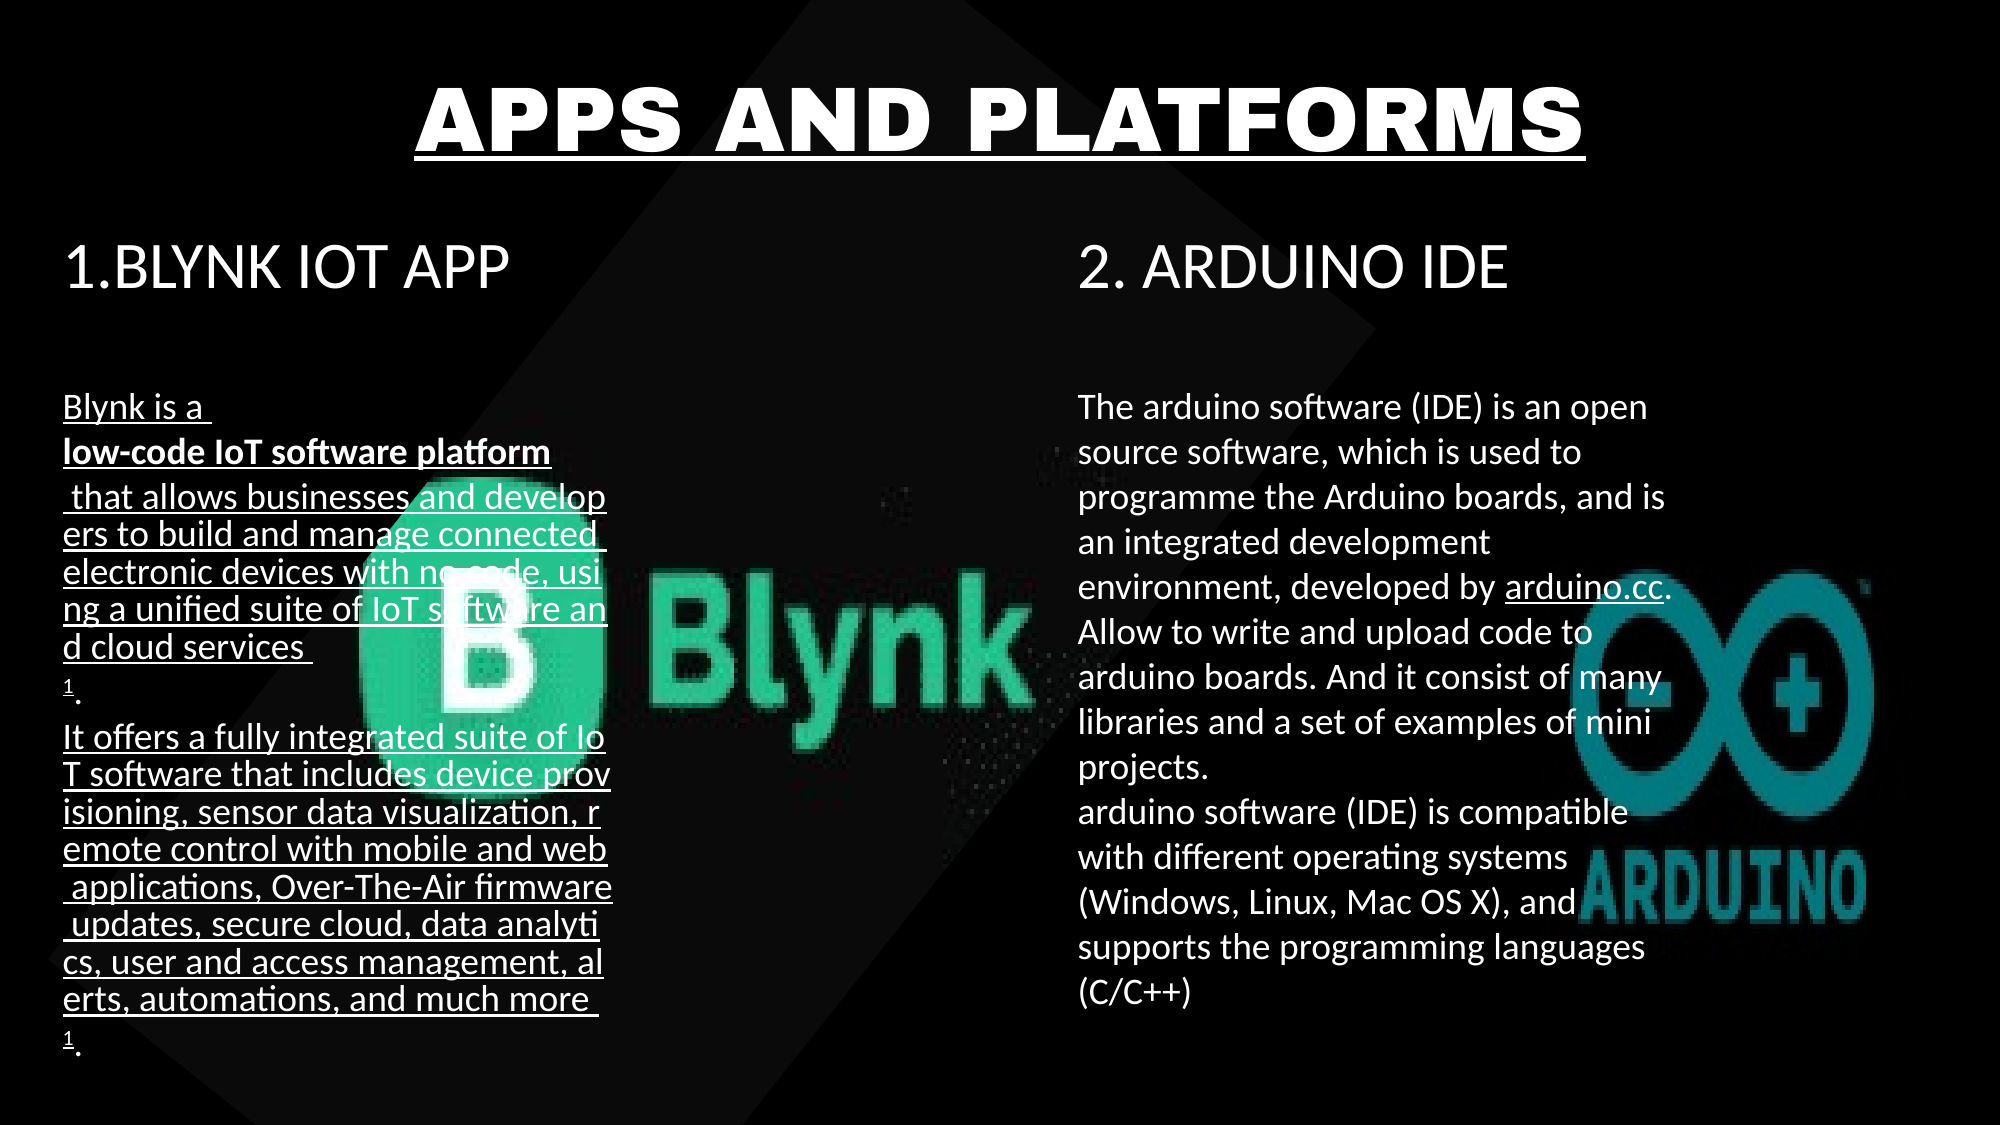

APPS AND PLATFORMS
1.BLYNK IOT APP

Blynk is a low-code IoT software platform that allows businesses and developers to build and manage connected electronic devices with no code, using a unified suite of IoT software and cloud services 1. It offers a fully integrated suite of IoT software that includes device provisioning, sensor data visualization, remote control with mobile and web applications, Over-The-Air firmware updates, secure cloud, data analytics, user and access management, alerts, automations, and much more 1.
2. ARDUINO IDE

The arduino software (IDE) is an open source software, which is used to programme the Arduino boards, and is an integrated development environment, developed by arduino.cc. Allow to write and upload code to arduino boards. And it consist of many libraries and a set of examples of mini projects.
arduino software (IDE) is compatible with different operating systems (Windows, Linux, Mac OS X), and supports the programming languages (C/C++)